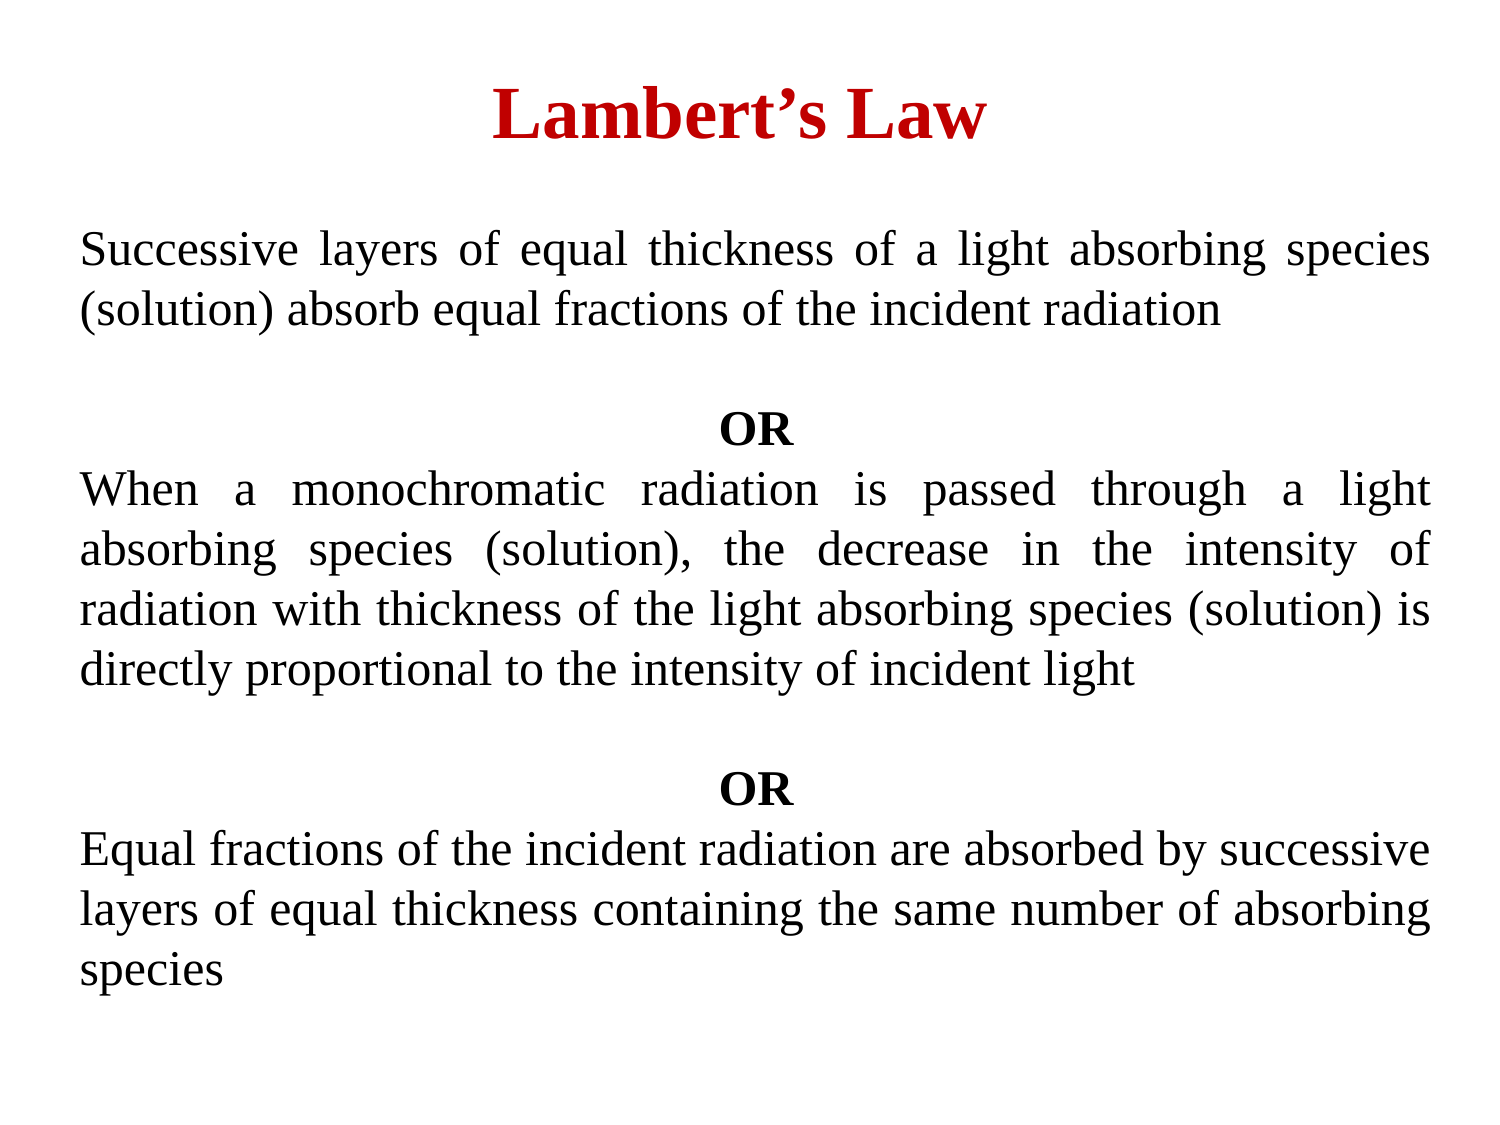

# Lambert’s Law
Successive layers of equal thickness of a light absorbing species (solution) absorb equal fractions of the incident radiation

OR
When a monochromatic radiation is passed through a light absorbing species (solution), the decrease in the intensity of radiation with thickness of the light absorbing species (solution) is directly proportional to the intensity of incident light

OR
Equal fractions of the incident radiation are absorbed by successive layers of equal thickness containing the same number of absorbing species